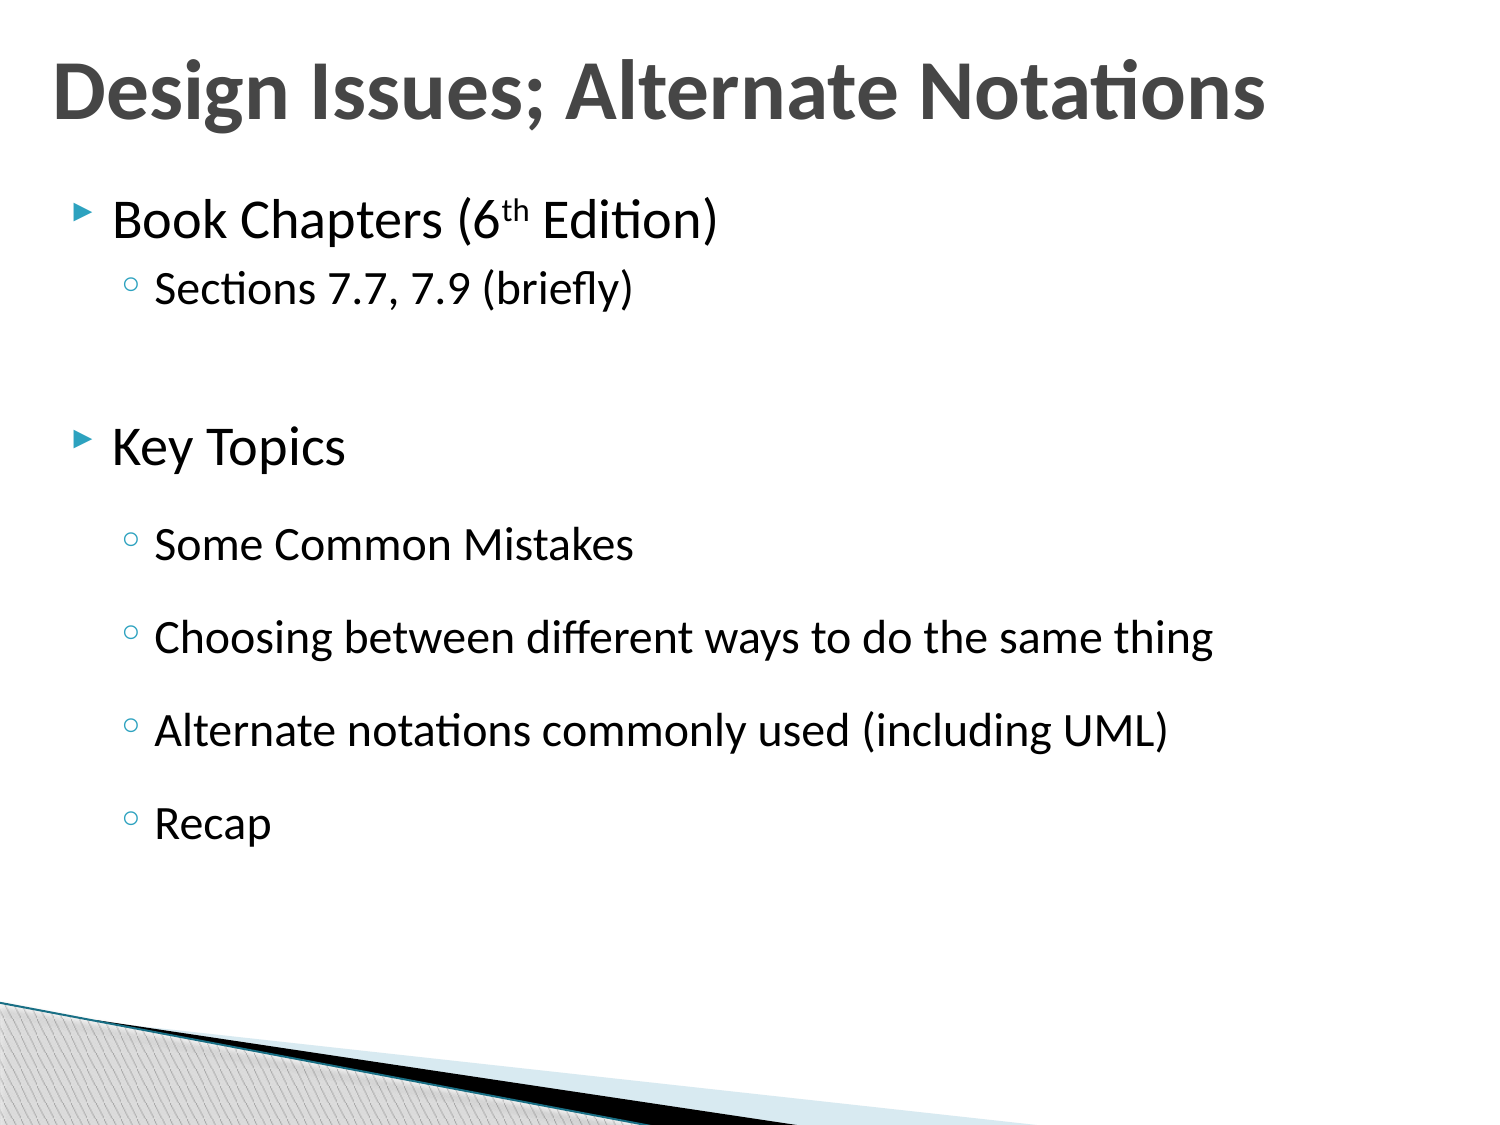

# Design Issues; Alternate Notations
Book Chapters (6th Edition)
Sections 7.7, 7.9 (briefly)

Key Topics
Some Common Mistakes
Choosing between different ways to do the same thing
Alternate notations commonly used (including UML)
Recap